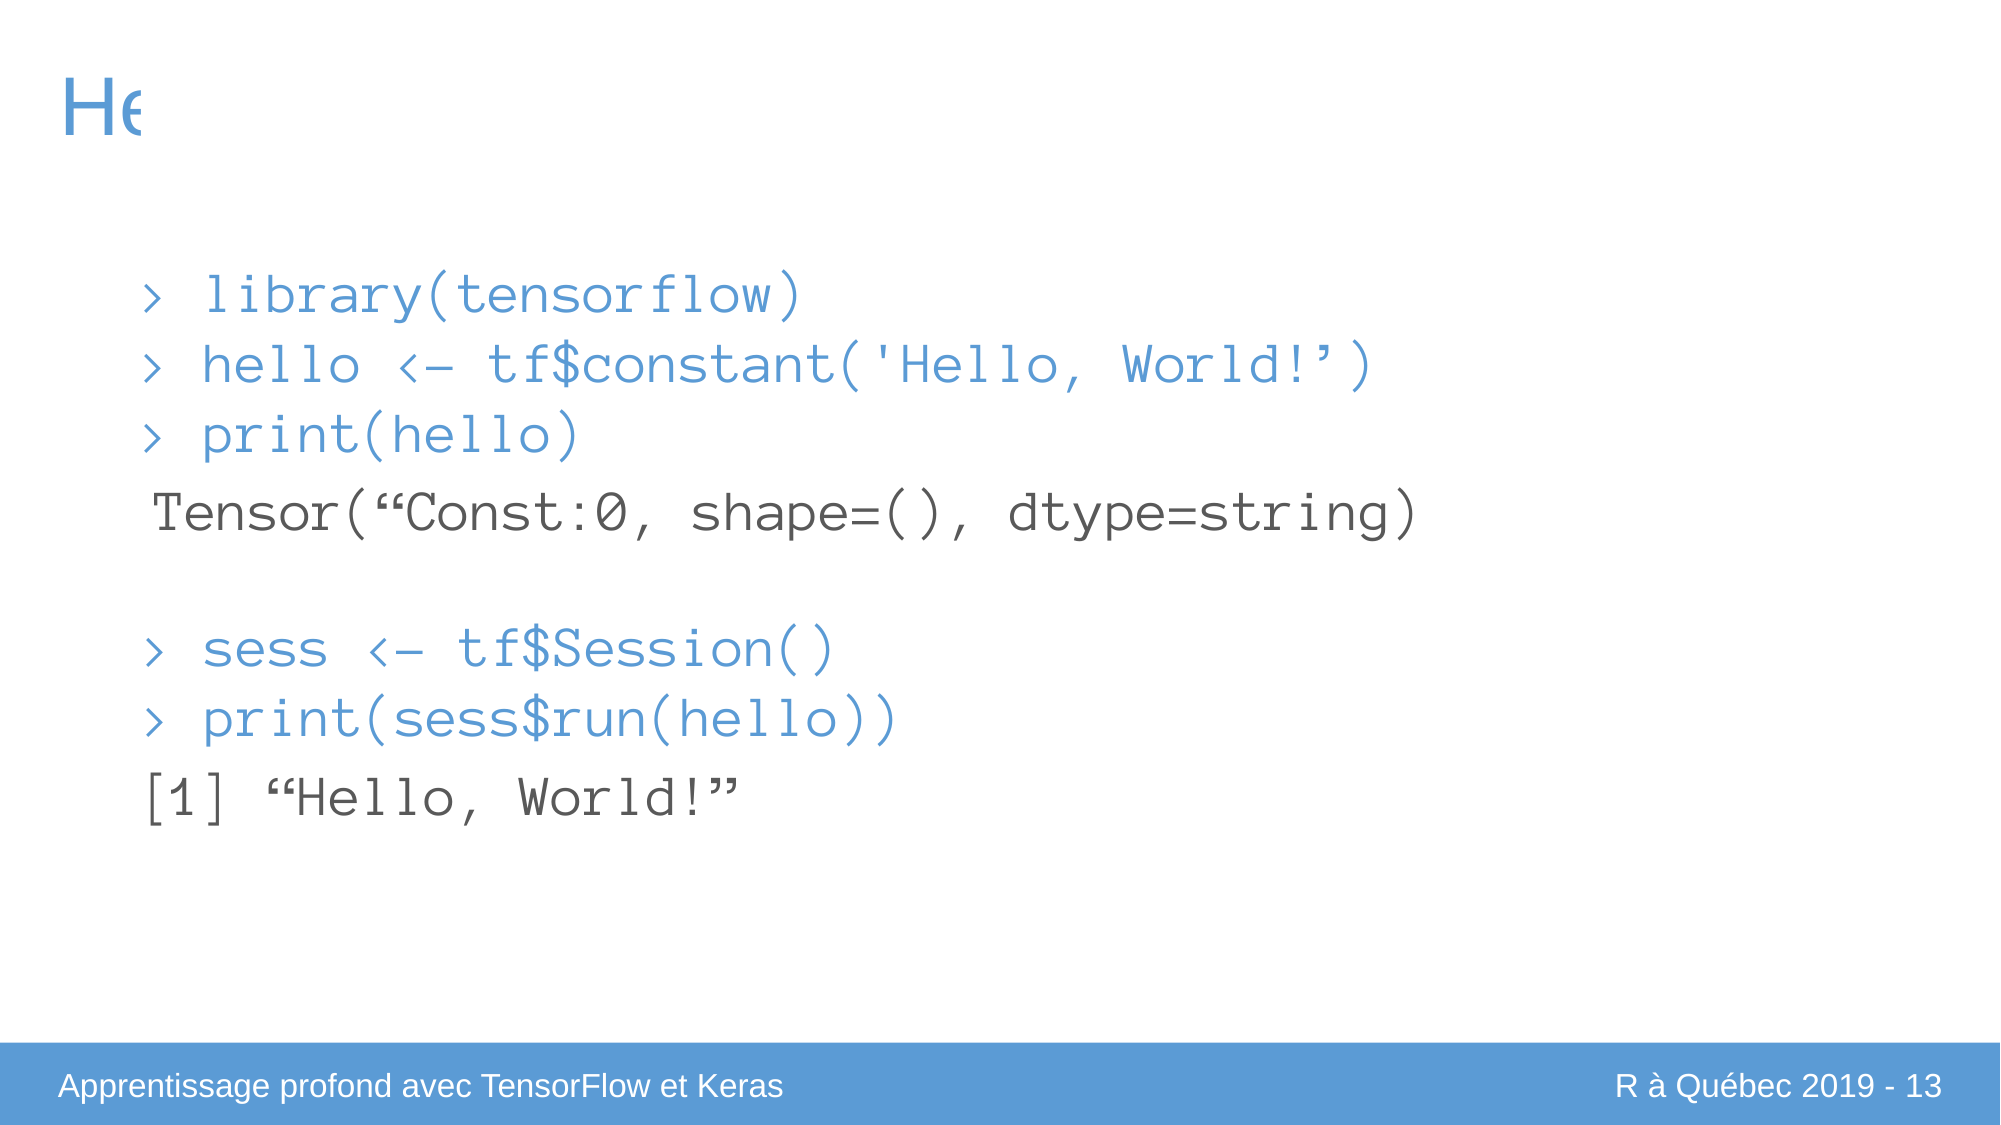

# Hello, World!
> library(tensorflow)
> hello <- tf$constant('Hello, World!’)
> print(hello)
Tensor(“Const:0, shape=(), dtype=string)
> sess <- tf$Session()
> print(sess$run(hello))
[1] “Hello, World!”
Apprentissage profond avec TensorFlow et Keras
R à Québec 2019 - 13